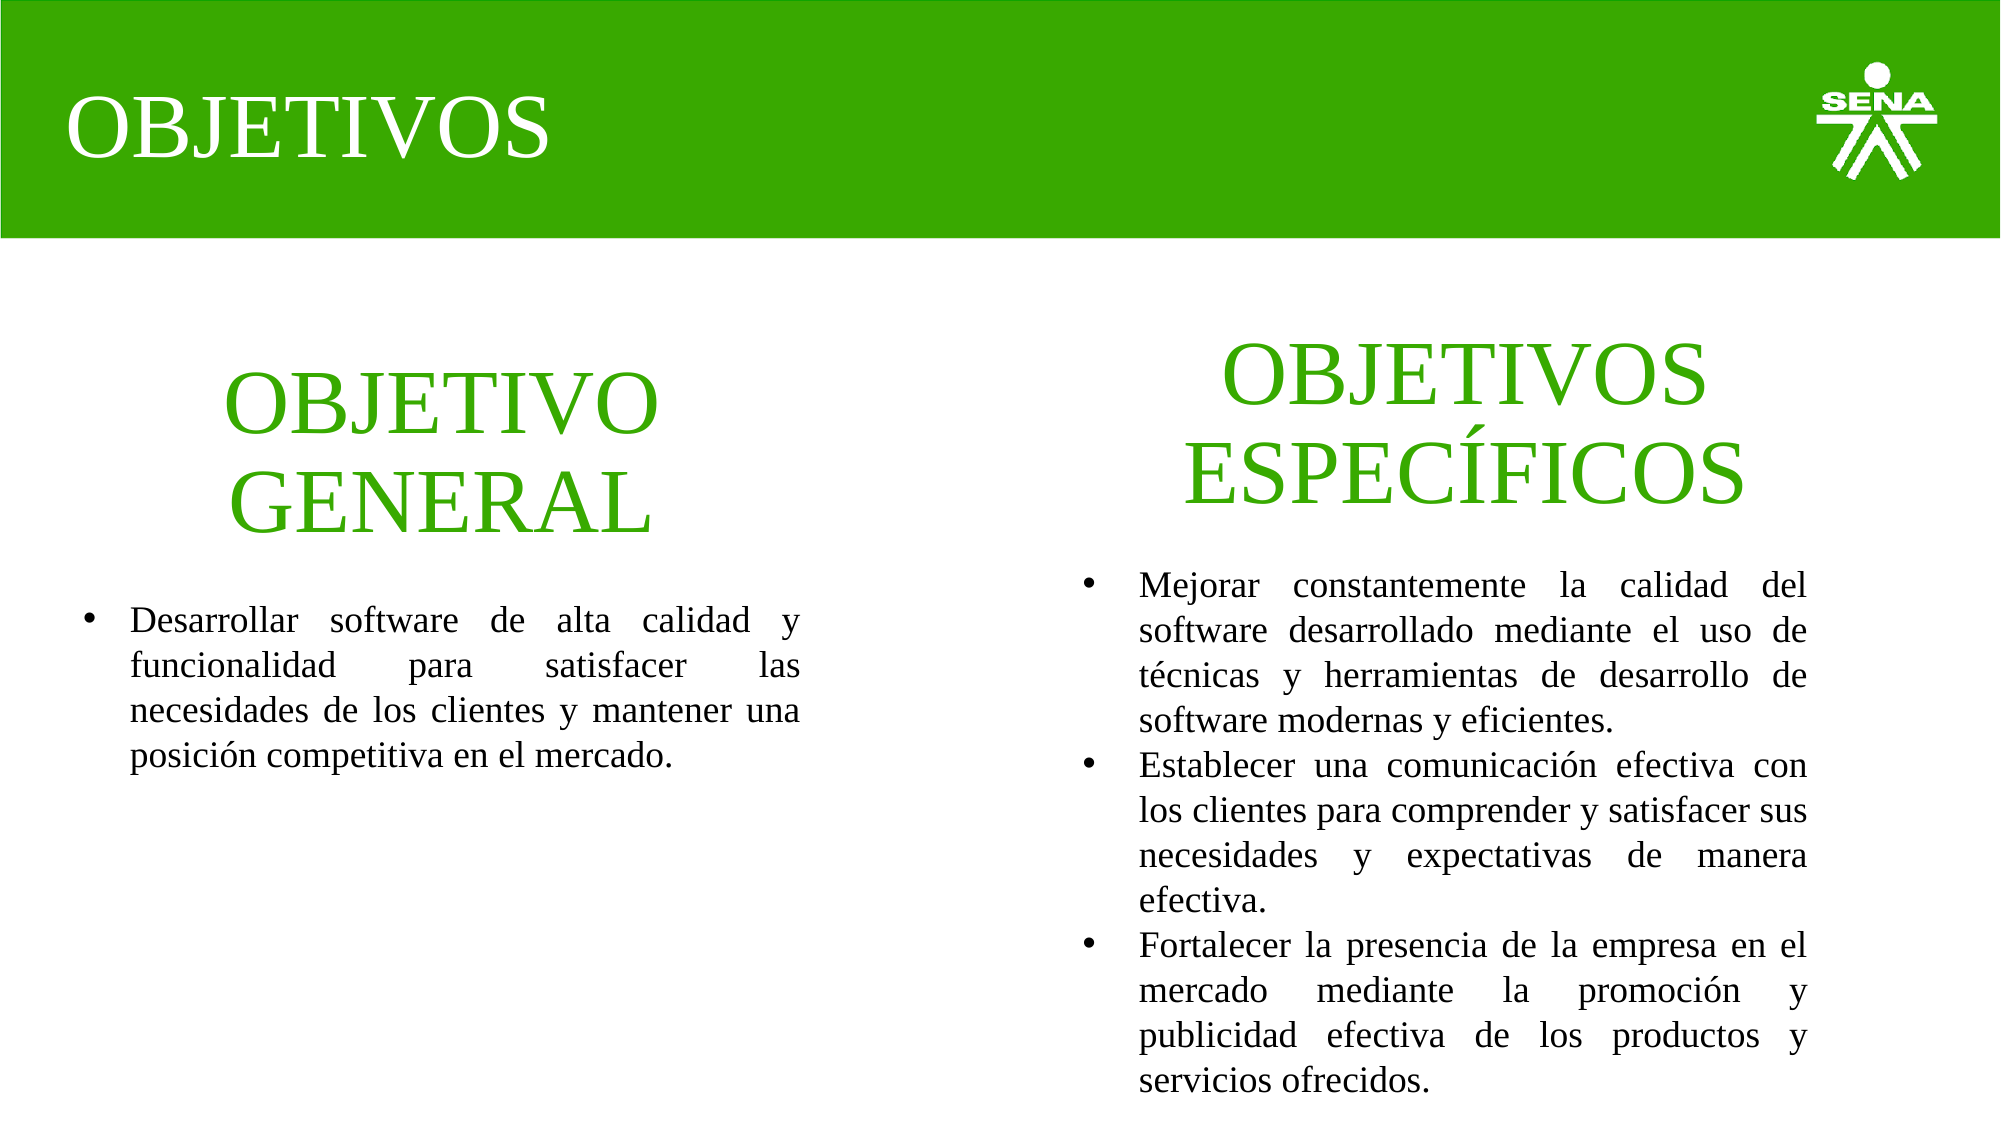

# OBJETIVOS
OBJETIVOS ESPECÍFICOS
OBJETIVO GENERAL
Mejorar constantemente la calidad del software desarrollado mediante el uso de técnicas y herramientas de desarrollo de software modernas y eficientes.
Establecer una comunicación efectiva con los clientes para comprender y satisfacer sus necesidades y expectativas de manera efectiva.
Fortalecer la presencia de la empresa en el mercado mediante la promoción y publicidad efectiva de los productos y servicios ofrecidos.

Desarrollar software de alta calidad y funcionalidad para satisfacer las necesidades de los clientes y mantener una posición competitiva en el mercado.